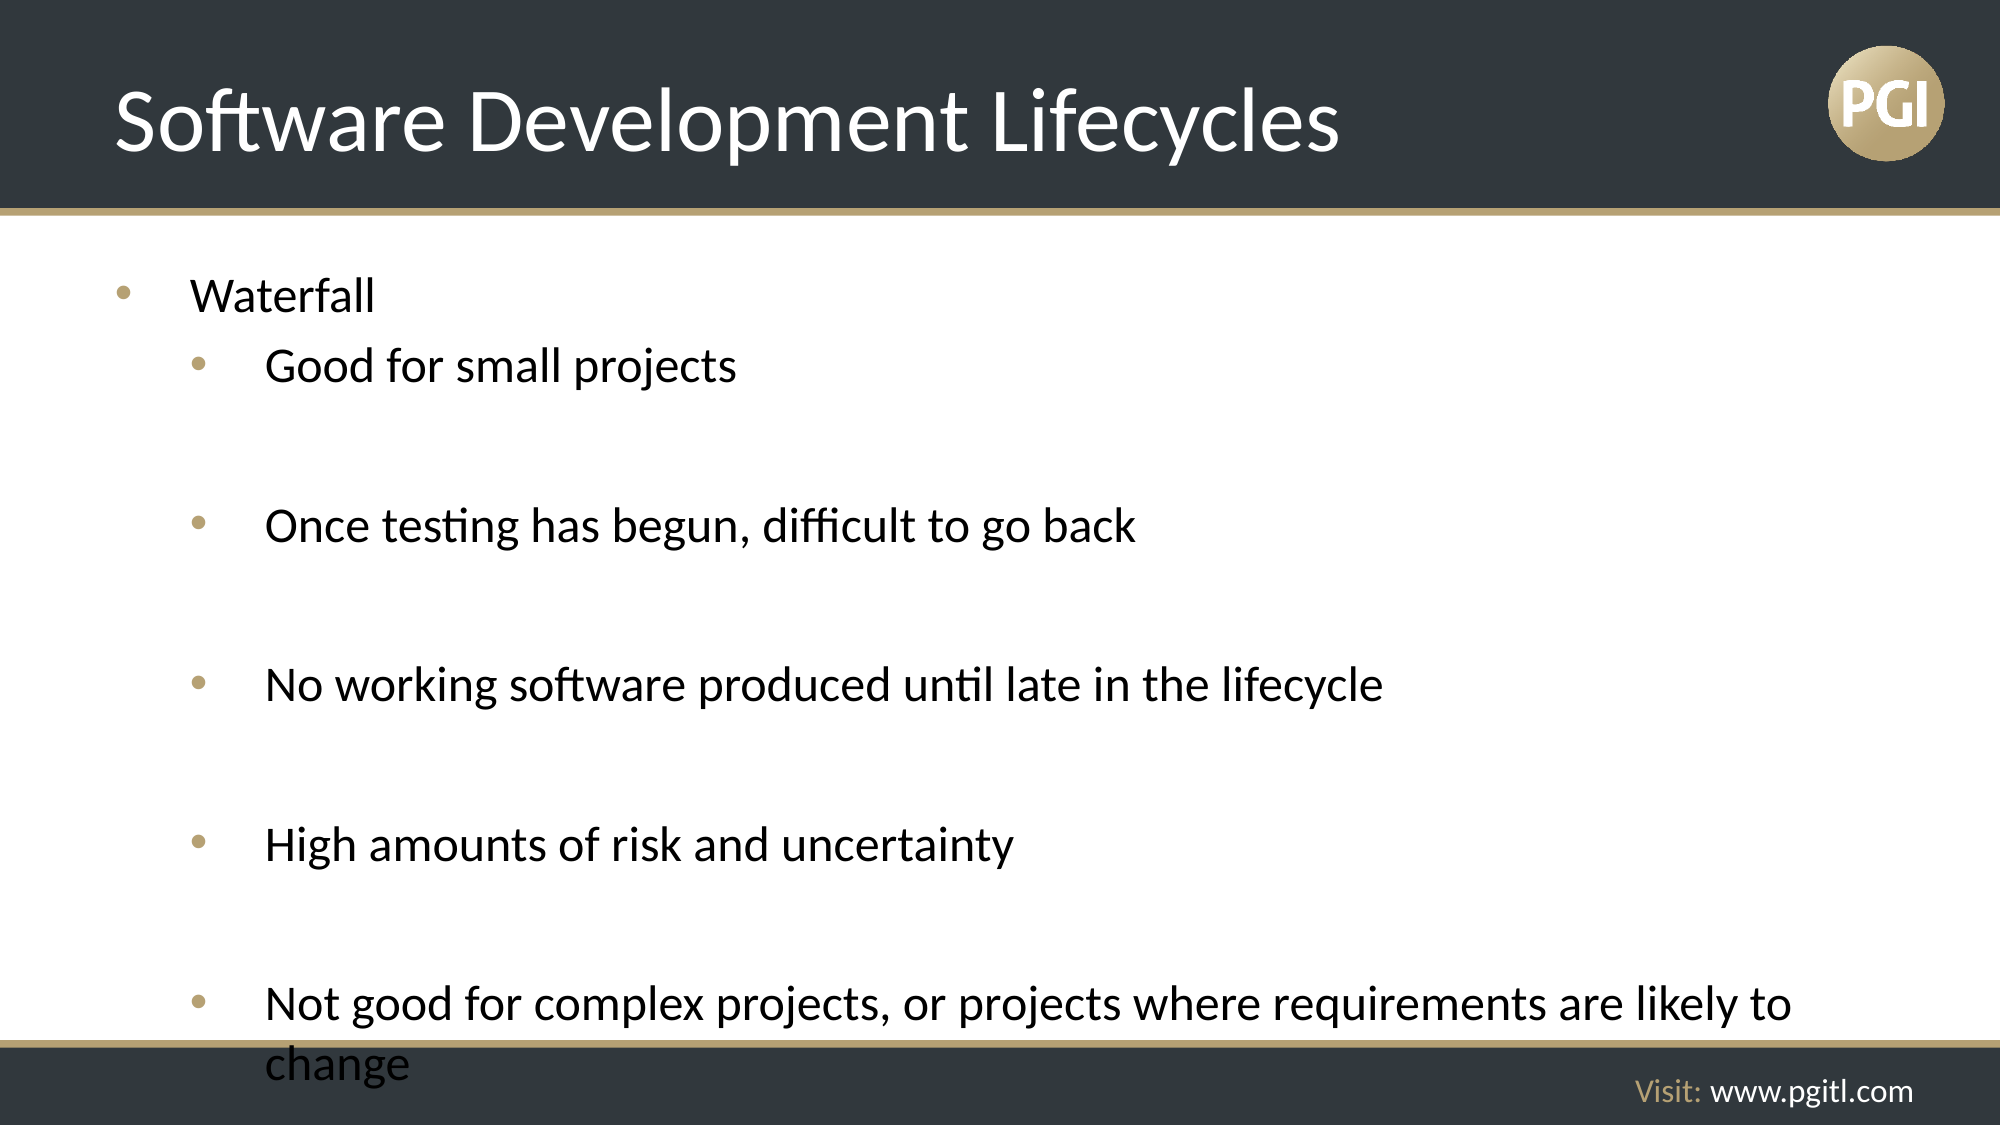

# Software Development Lifecycles
Waterfall
Good for small projects

Once testing has begun, difficult to go back

No working software produced until late in the lifecycle

High amounts of risk and uncertainty

Not good for complex projects, or projects where requirements are likely to change